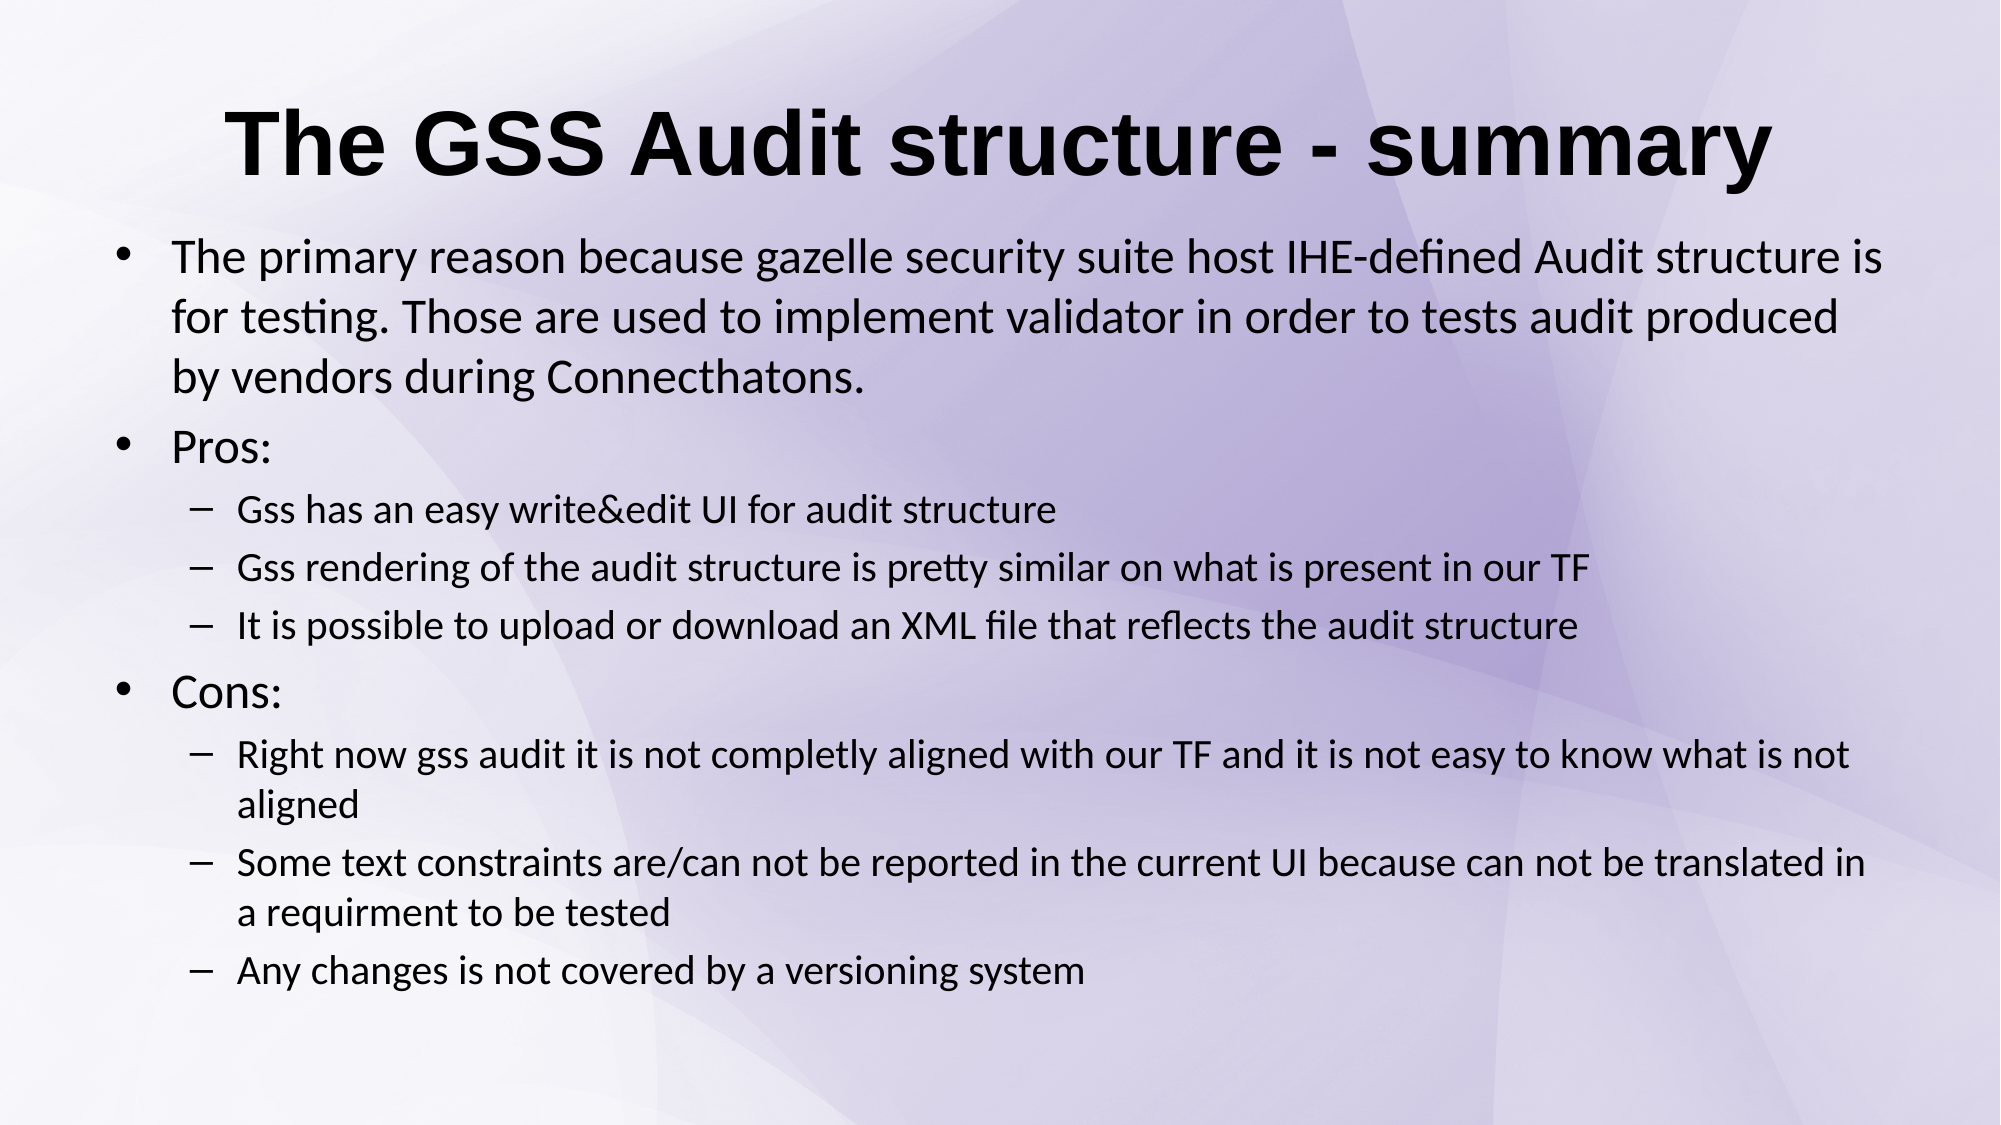

# The GSS Audit structure - summary
The primary reason because gazelle security suite host IHE-defined Audit structure is for testing. Those are used to implement validator in order to tests audit produced by vendors during Connecthatons.
Pros:
Gss has an easy write&edit UI for audit structure
Gss rendering of the audit structure is pretty similar on what is present in our TF
It is possible to upload or download an XML file that reflects the audit structure
Cons:
Right now gss audit it is not completly aligned with our TF and it is not easy to know what is not aligned
Some text constraints are/can not be reported in the current UI because can not be translated in a requirment to be tested
Any changes is not covered by a versioning system